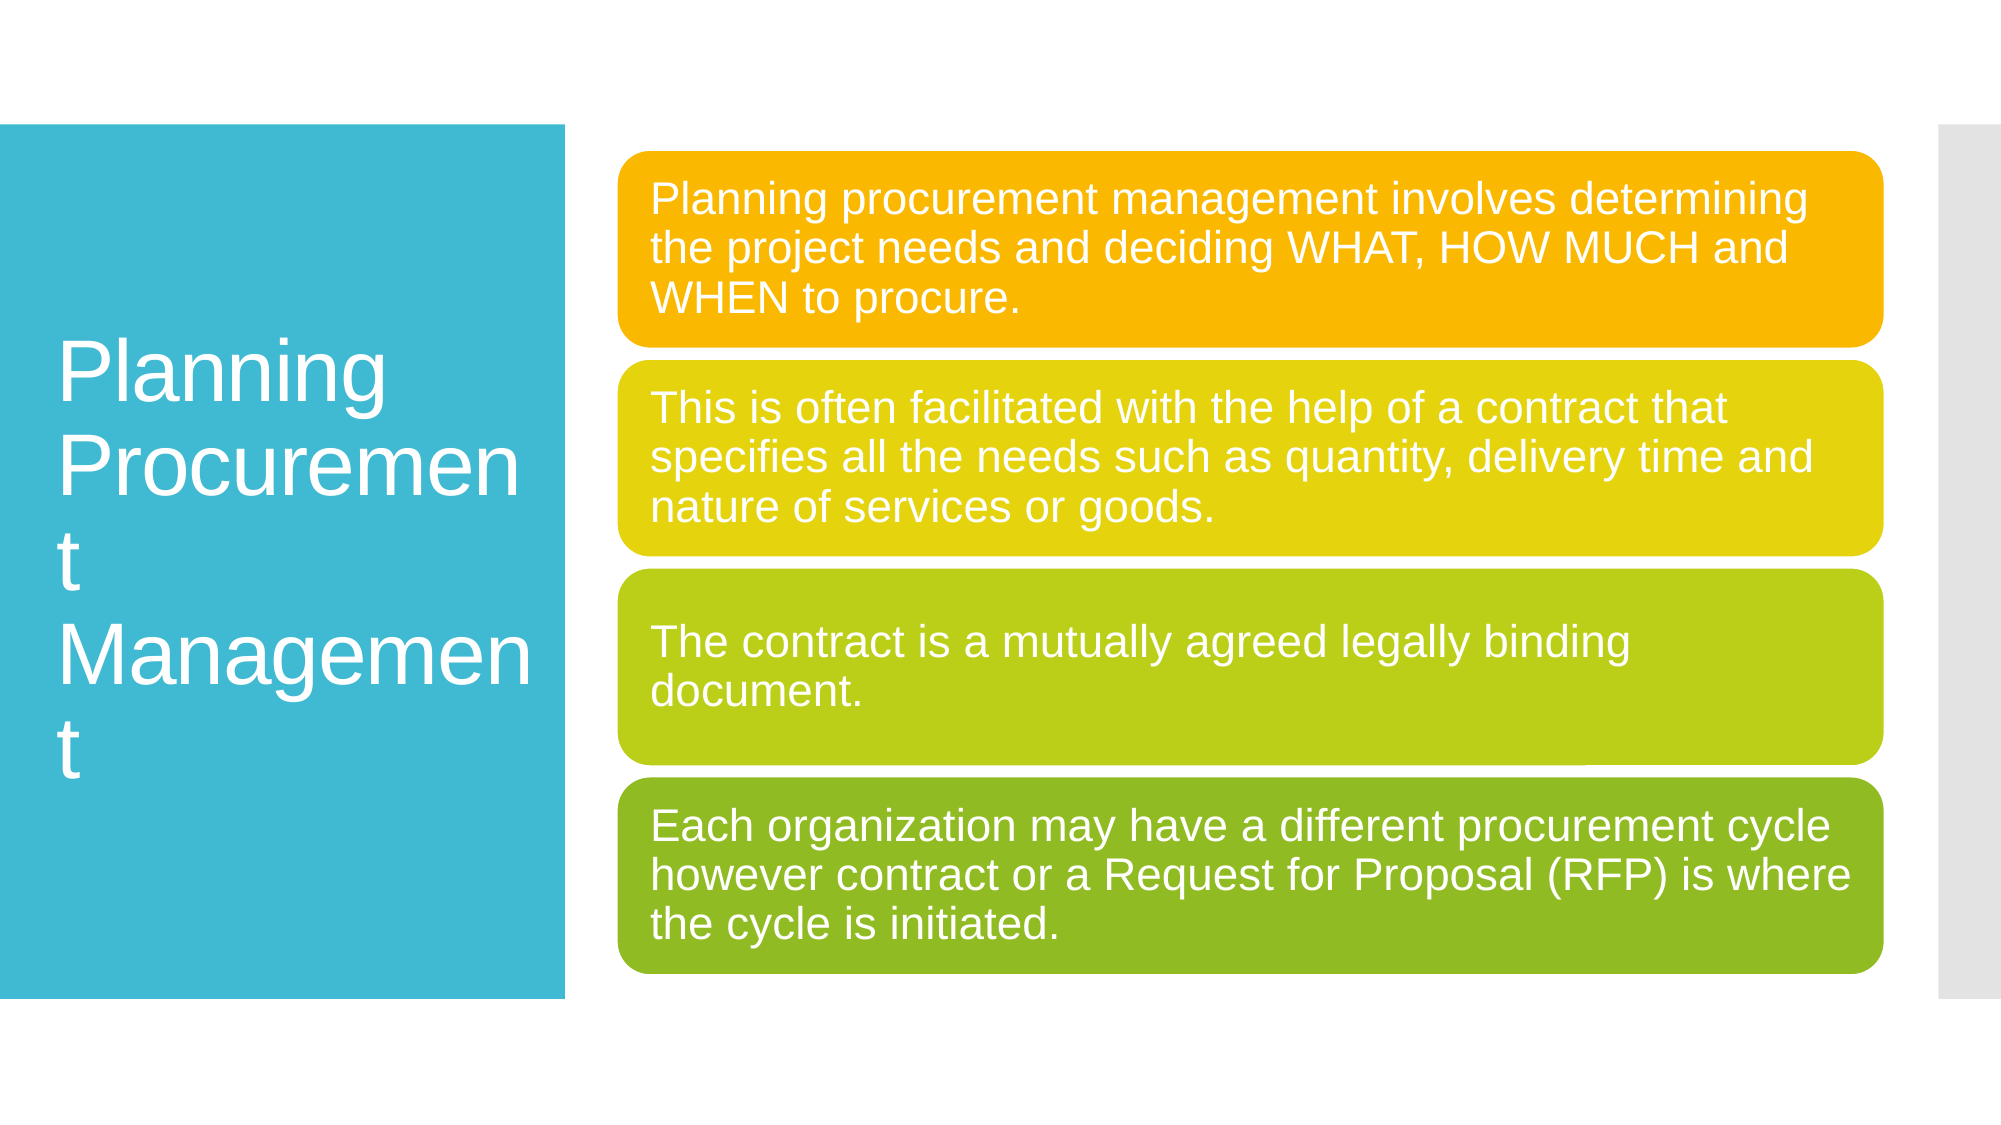

Planning procurement management involves determining the project needs and deciding WHAT, HOW MUCH and WHEN to procure.
This is often facilitated with the help of a contract that specifies all the needs such as quantity, delivery time and nature of services or goods.
The contract is a mutually agreed legally binding document.
Each organization may have a different procurement cycle however contract or a Request for Proposal (RFP) is where the cycle is initiated.
# Planning Procurement Management